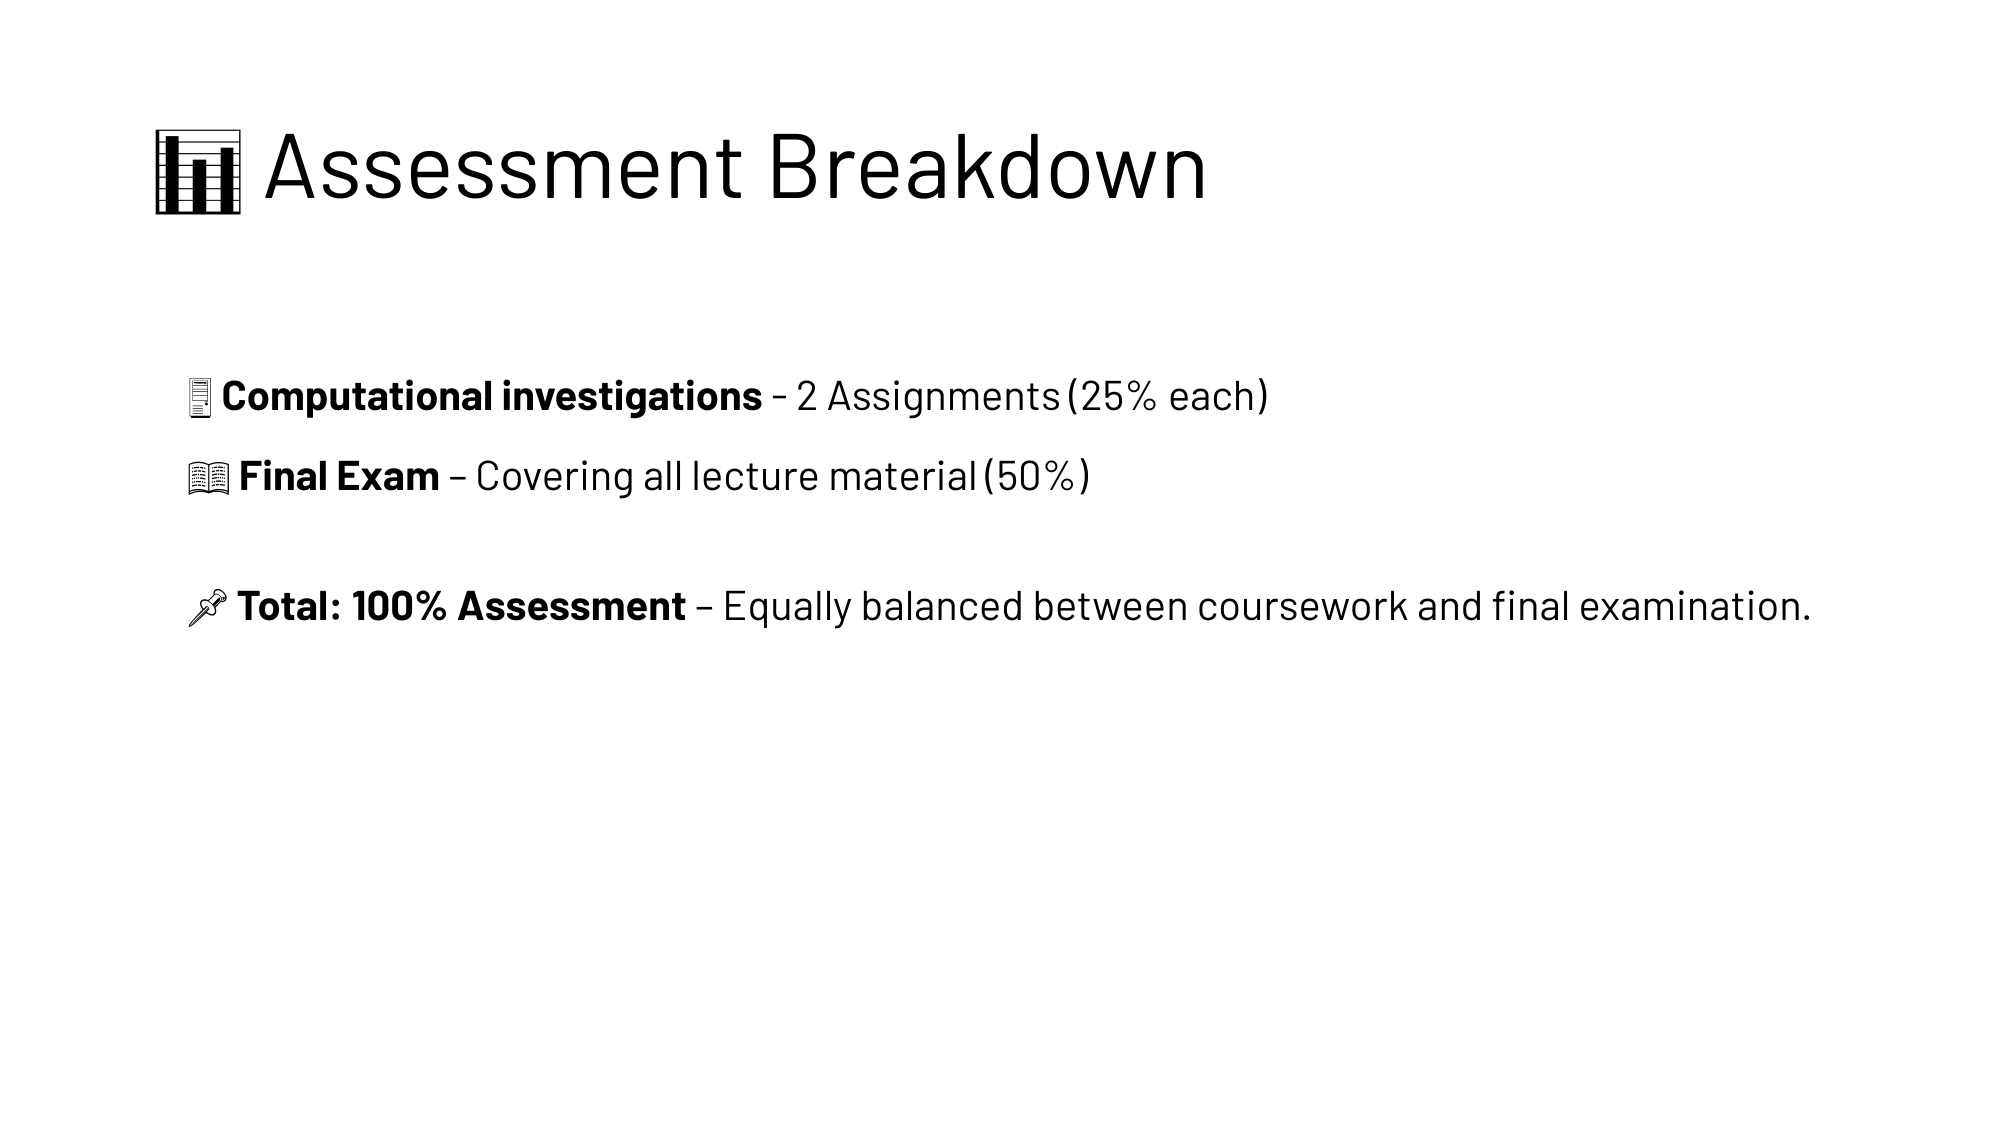

# 📊 Assessment Breakdown

🖥️ Computational investigations - 2 Assignments (25% each)
📖 Final Exam – Covering all lecture material (50%)
📌 Total: 100% Assessment – Equally balanced between coursework and final examination.